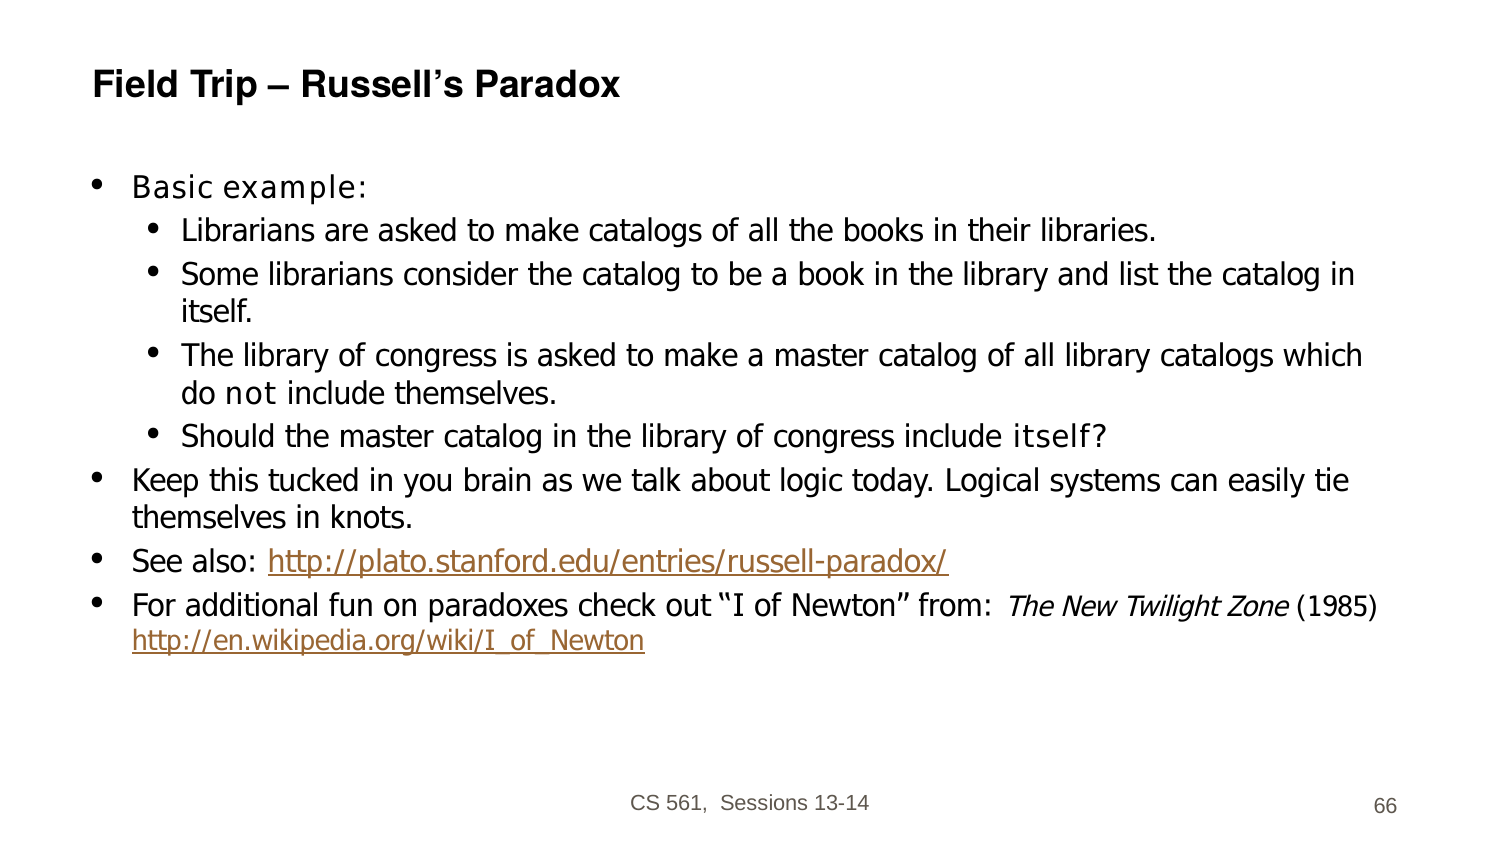

# Field Trip – Russell’s Paradox
Basic example:
Librarians are asked to make catalogs of all the books in their libraries.
Some librarians consider the catalog to be a book in the library and list the catalog in itself.
The library of congress is asked to make a master catalog of all library catalogs which do not include themselves.
Should the master catalog in the library of congress include itself?
Keep this tucked in you brain as we talk about logic today. Logical systems can easily tie themselves in knots.
See also: http://plato.stanford.edu/entries/russell-paradox/
For additional fun on paradoxes check out “I of Newton” from: The New Twilight Zone (1985) http://en.wikipedia.org/wiki/I_of_Newton

CS 561,  Sessions 13-14
66